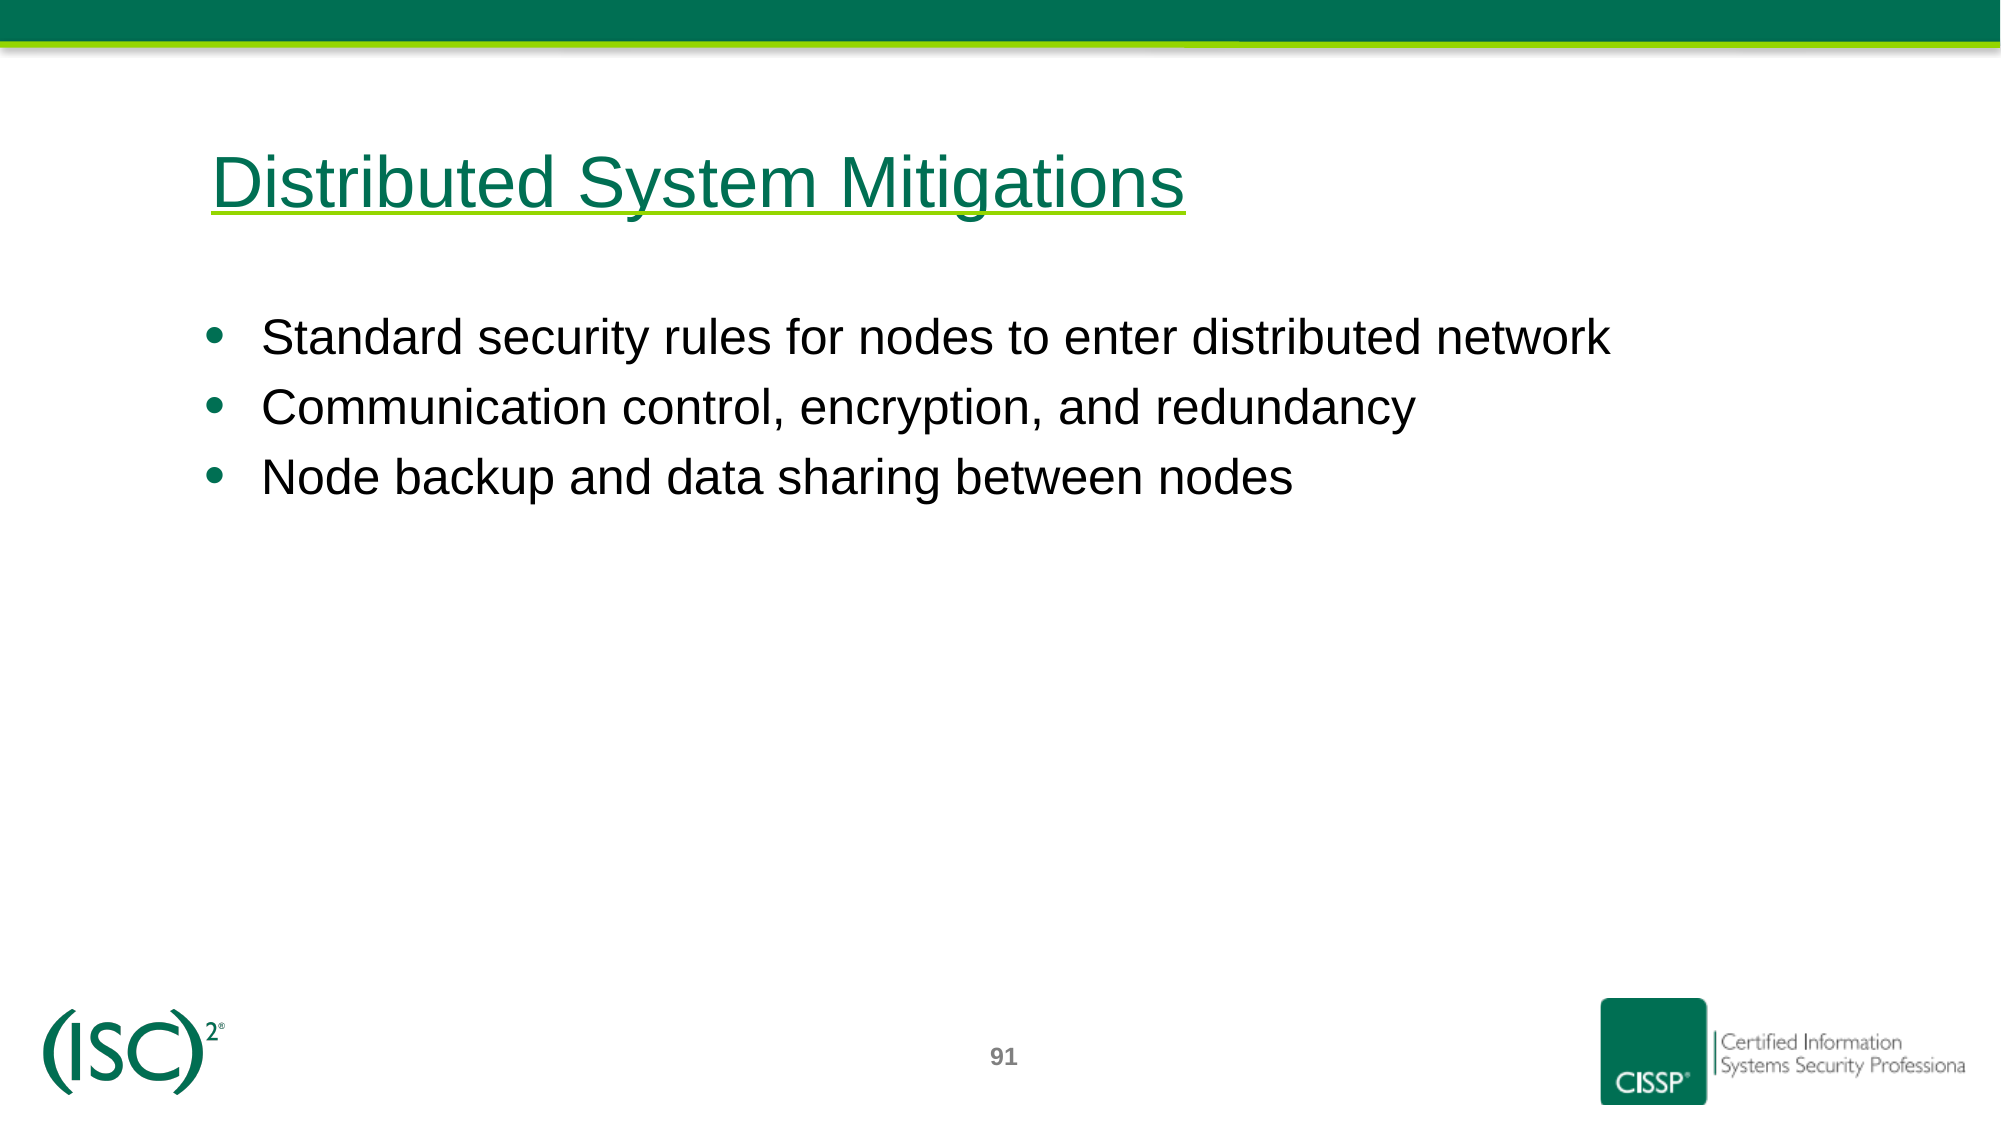

# Distributed System Mitigations
Standard security rules for nodes to enter distributed network
Communication control, encryption, and redundancy
Node backup and data sharing between nodes